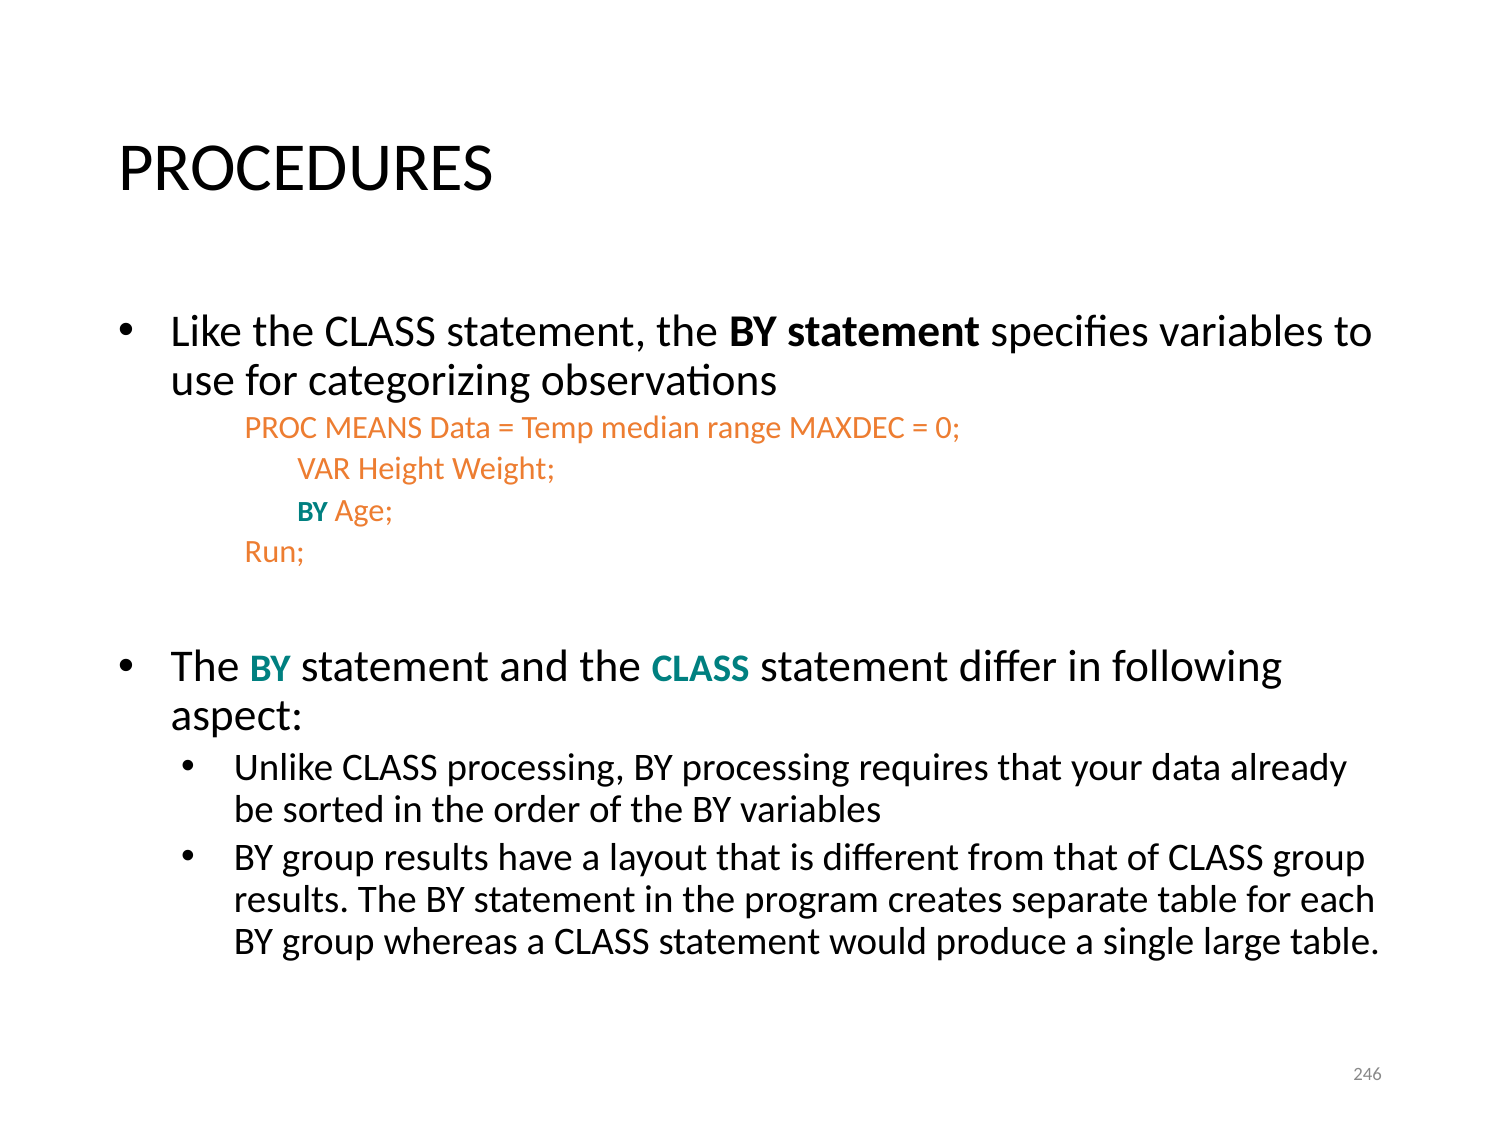

# PROCEDURES
Like the CLASS statement, the BY statement specifies variables to use for categorizing observations
PROC MEANS Data = Temp median range MAXDEC = 0;
	VAR Height Weight;
	BY Age;
Run;

The BY statement and the CLASS statement differ in following aspect:
Unlike CLASS processing, BY processing requires that your data already be sorted in the order of the BY variables
BY group results have a layout that is different from that of CLASS group results. The BY statement in the program creates separate table for each BY group whereas a CLASS statement would produce a single large table.

246